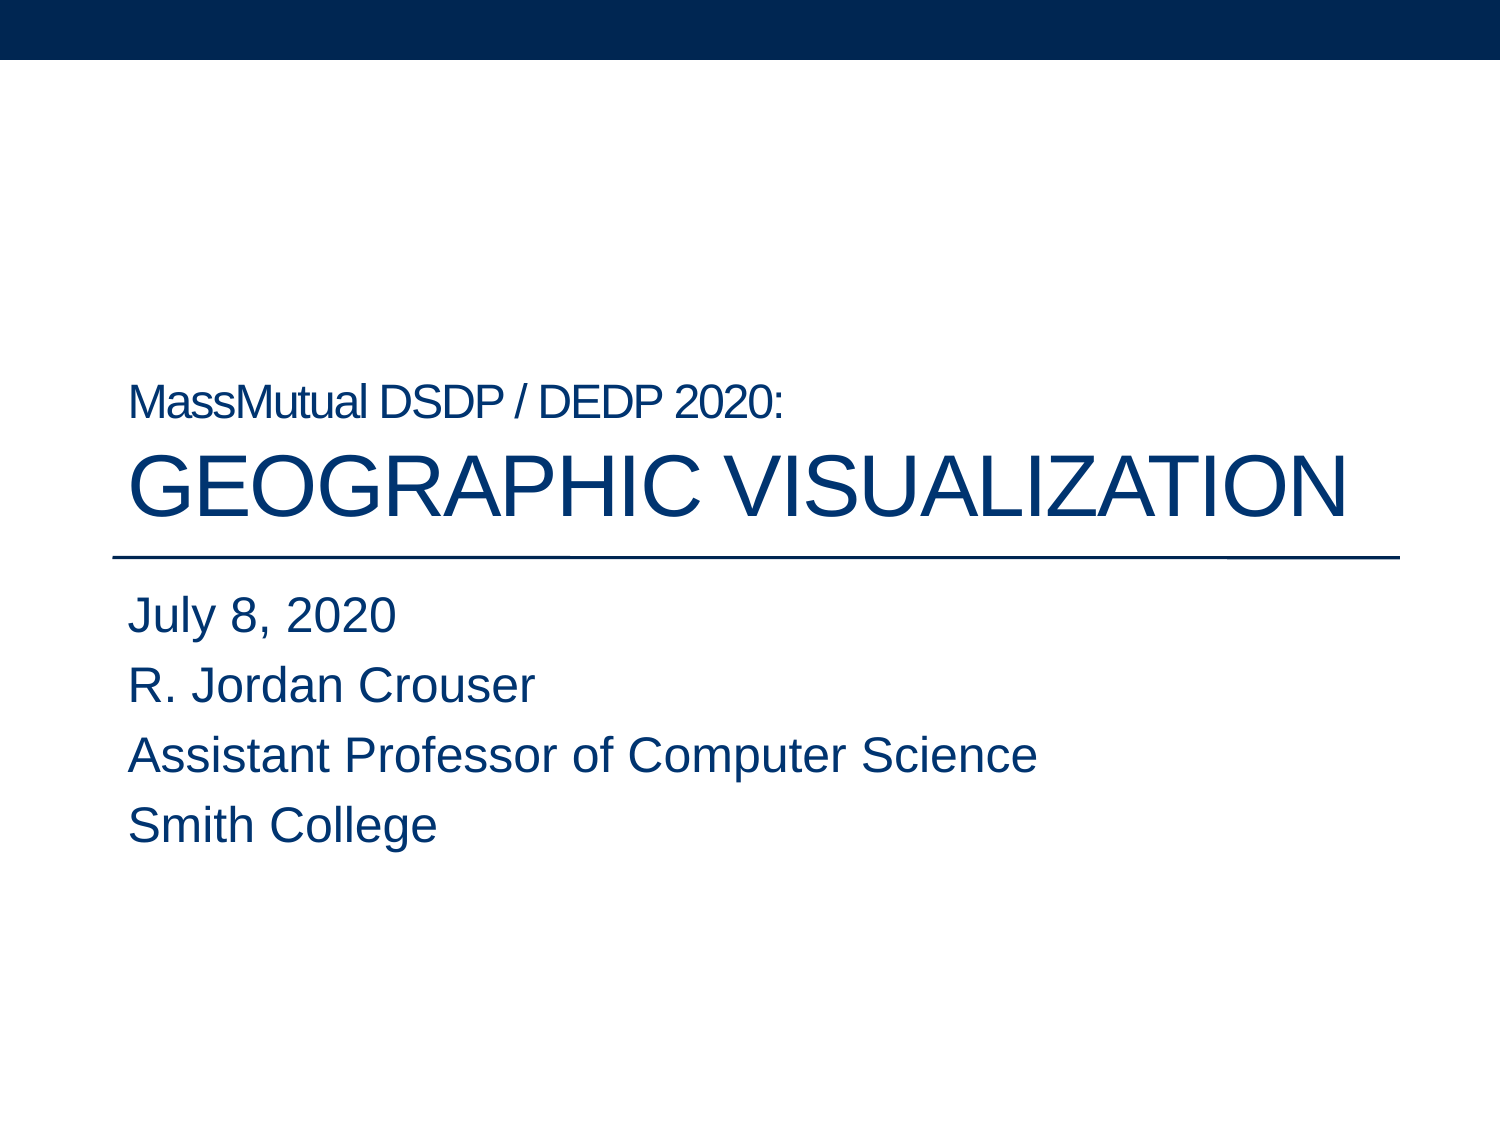

# MassMutual DSDP / DEDP 2020: Geographic Visualization
July 8, 2020
R. Jordan Crouser
Assistant Professor of Computer Science
Smith College